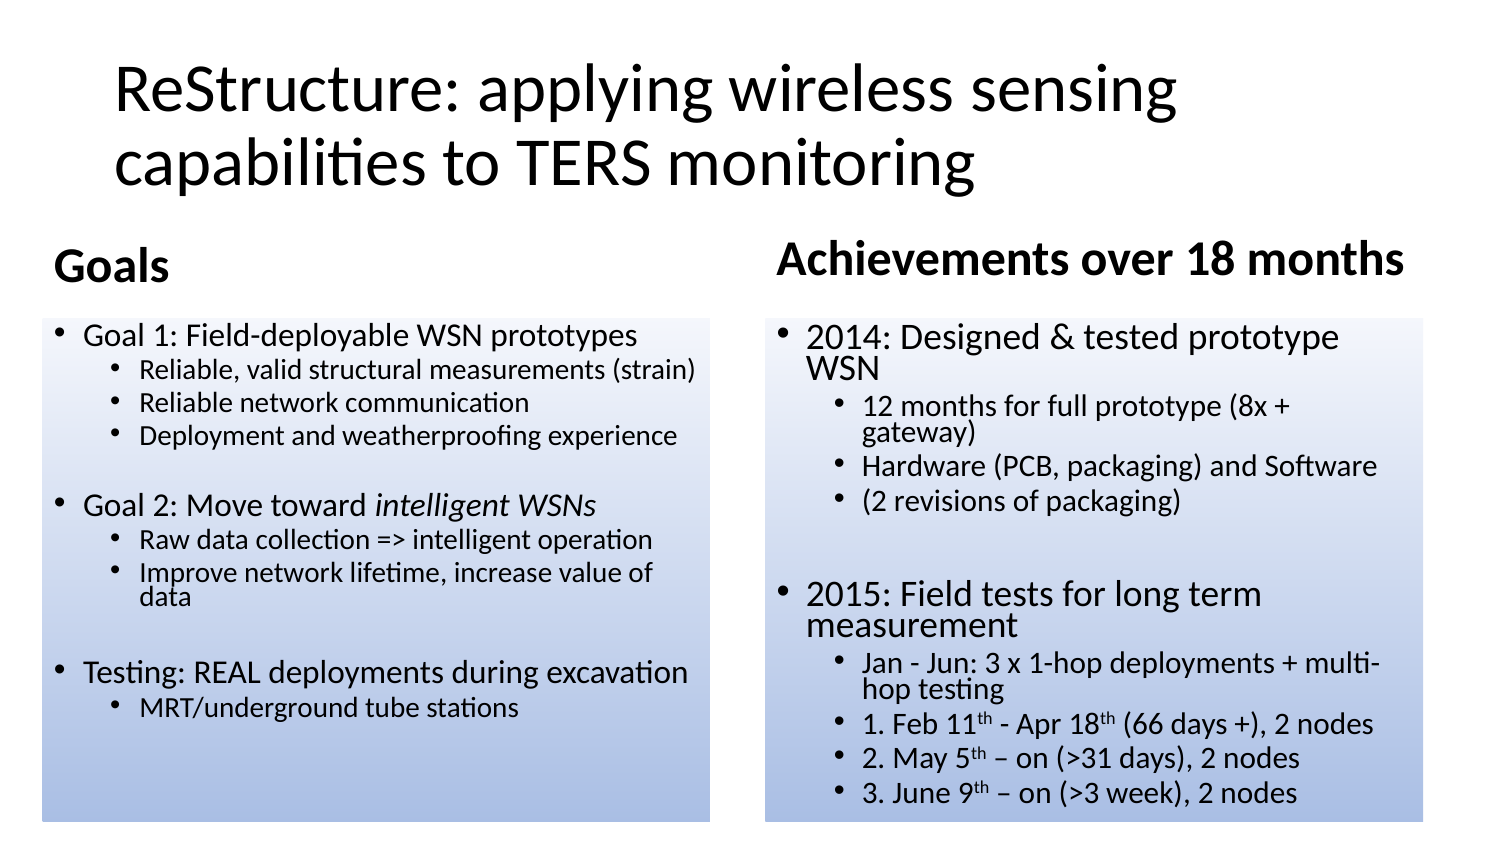

# ReStructure: applying wireless sensing capabilities to TERS monitoring
Goals
Achievements over 18 months
Goal 1: Field-deployable WSN prototypes
Reliable, valid structural measurements (strain)
Reliable network communication
Deployment and weatherproofing experience

Goal 2: Move toward intelligent WSNs
Raw data collection => intelligent operation
Improve network lifetime, increase value of data

Testing: REAL deployments during excavation
MRT/underground tube stations
2014: Designed & tested prototype WSN
12 months for full prototype (8x + gateway)
Hardware (PCB, packaging) and Software
(2 revisions of packaging)

2015: Field tests for long term measurement
Jan - Jun: 3 x 1-hop deployments + multi-hop testing
1. Feb 11th - Apr 18th (66 days +), 2 nodes
2. May 5th – on (>31 days), 2 nodes
3. June 9th – on (>3 week), 2 nodes